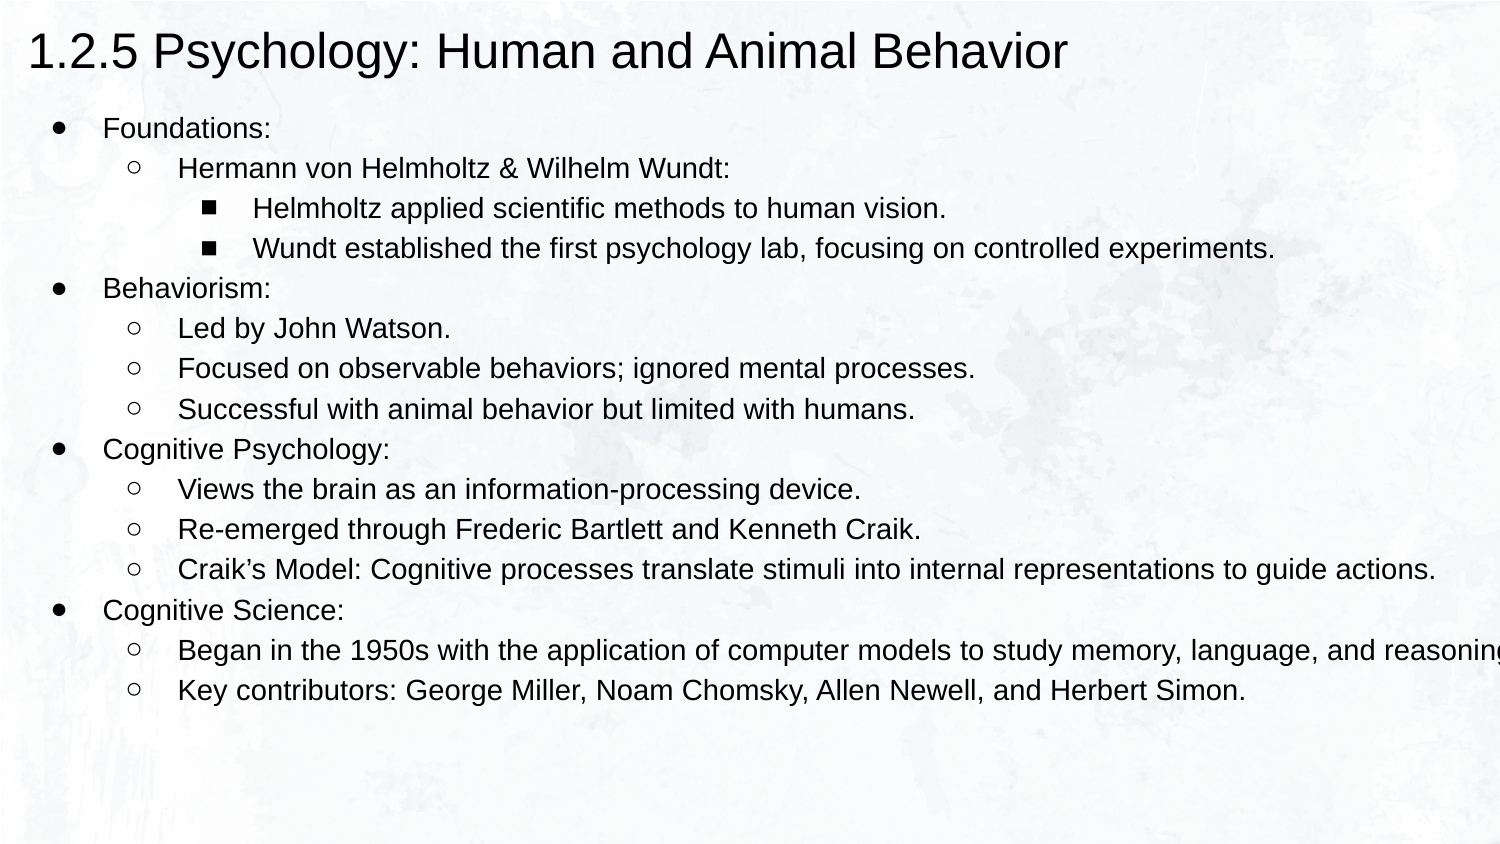

1.2.5 Psychology: Human and Animal Behavior
Foundations:
Hermann von Helmholtz & Wilhelm Wundt:
Helmholtz applied scientific methods to human vision.
Wundt established the first psychology lab, focusing on controlled experiments.
Behaviorism:
Led by John Watson.
Focused on observable behaviors; ignored mental processes.
Successful with animal behavior but limited with humans.
Cognitive Psychology:
Views the brain as an information-processing device.
Re-emerged through Frederic Bartlett and Kenneth Craik.
Craik’s Model: Cognitive processes translate stimuli into internal representations to guide actions.
Cognitive Science:
Began in the 1950s with the application of computer models to study memory, language, and reasoning.
Key contributors: George Miller, Noam Chomsky, Allen Newell, and Herbert Simon.